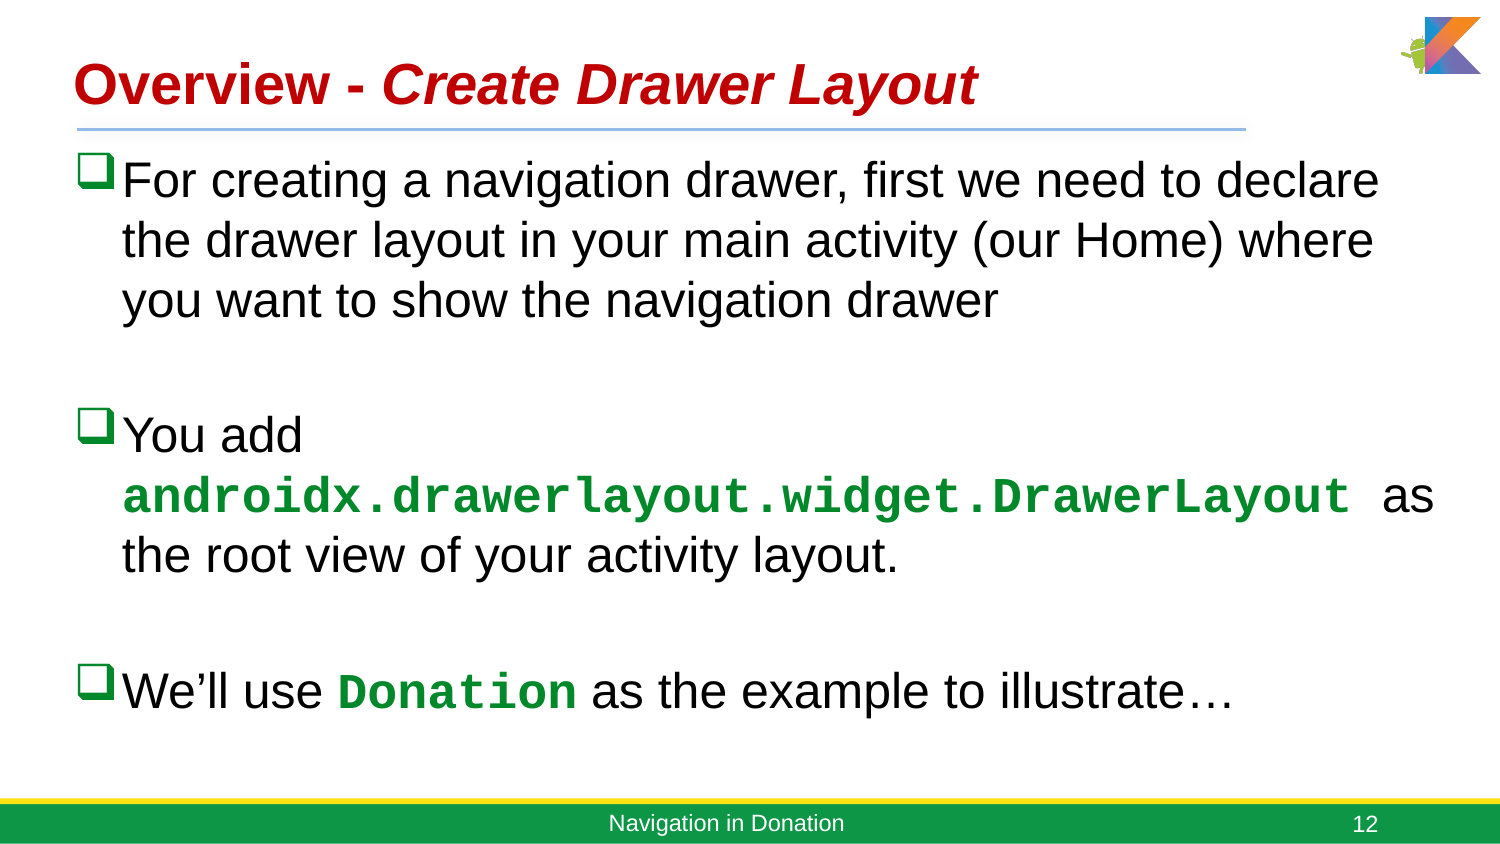

# Overview - Create Drawer Layout
For creating a navigation drawer, first we need to declare the drawer layout in your main activity (our Home) where you want to show the navigation drawer

You add androidx.drawerlayout.widget.DrawerLayout as the root view of your activity layout.

We’ll use Donation as the example to illustrate…
12
Navigation in Donation